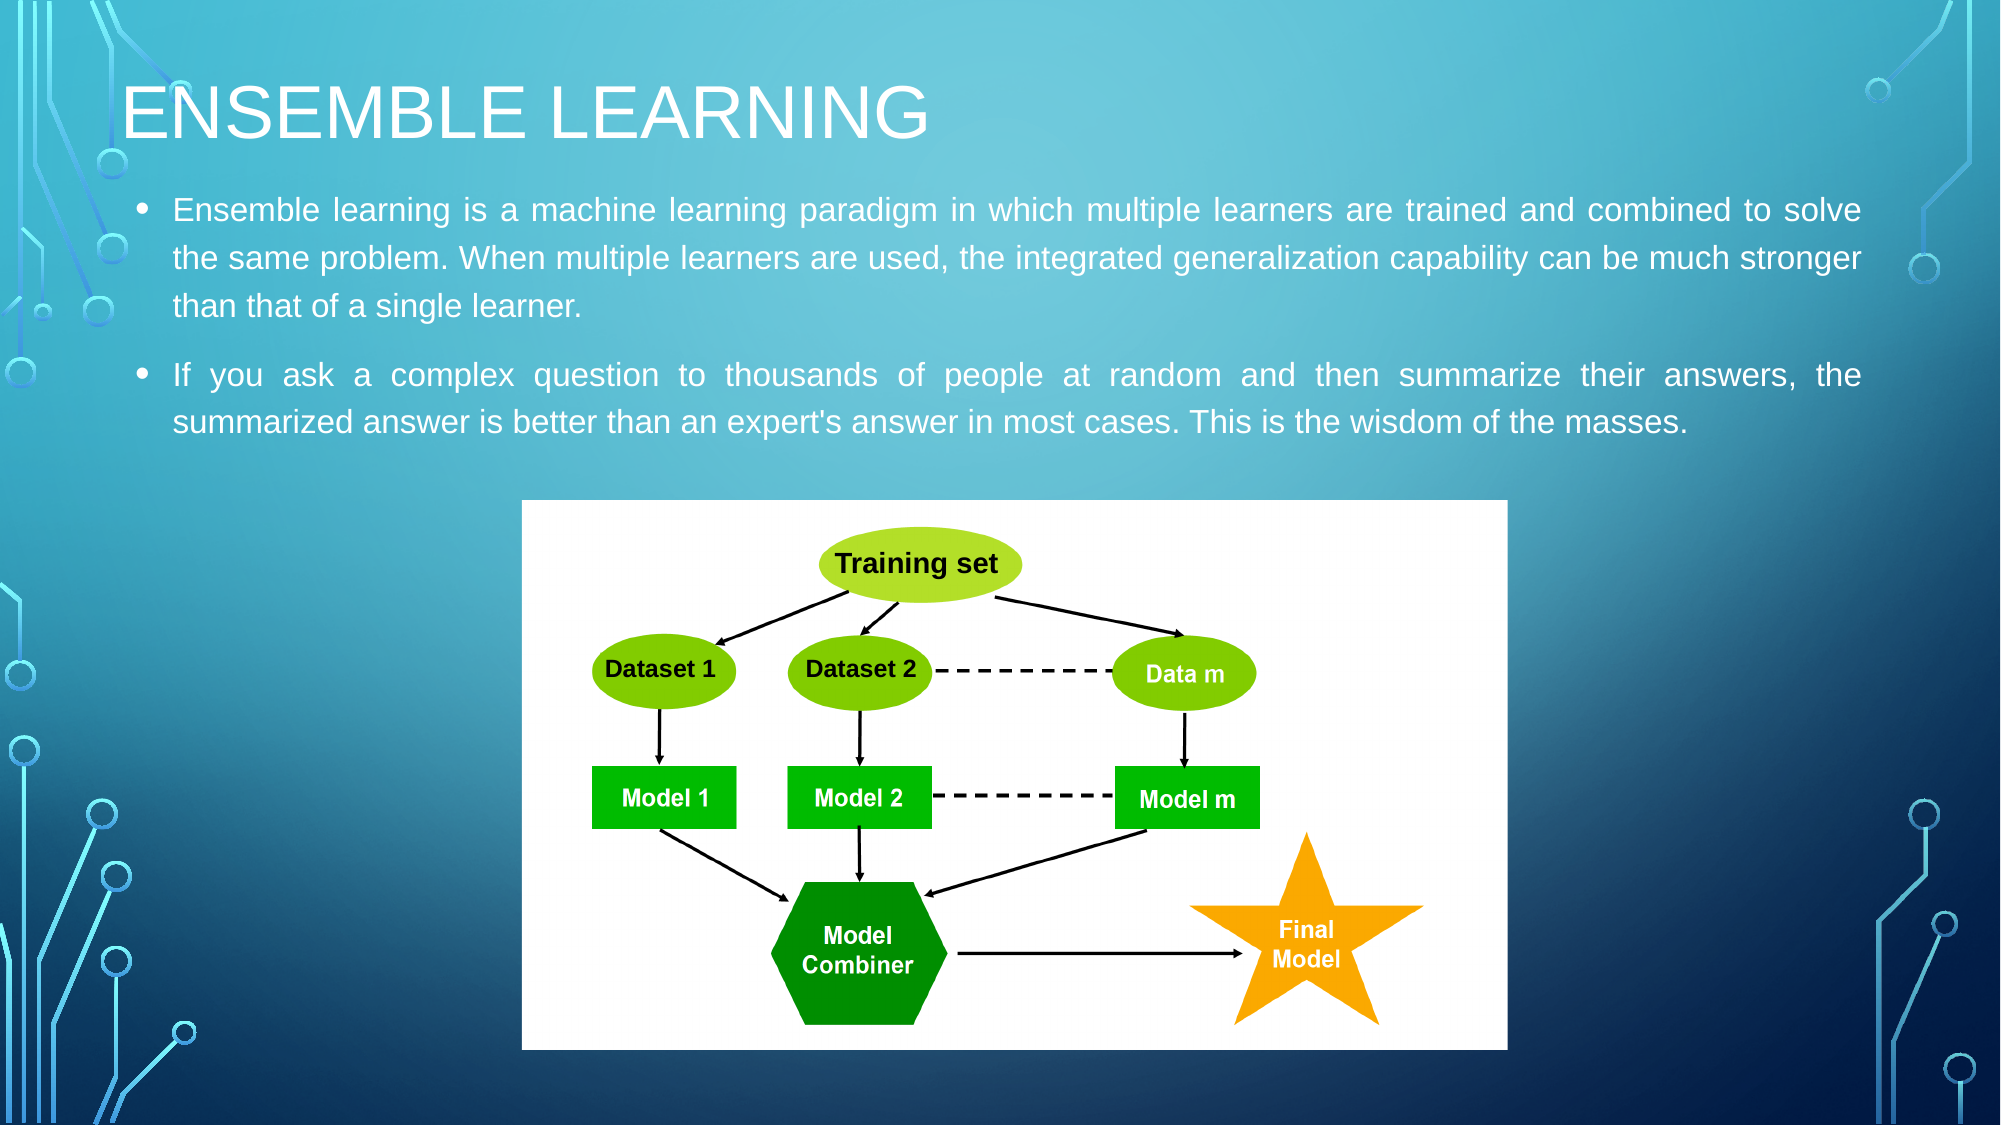

# Ensemble Learning
Ensemble learning is a machine learning paradigm in which multiple learners are trained and combined to solve the same problem. When multiple learners are used, the integrated generalization capability can be much stronger than that of a single learner.
If you ask a complex question to thousands of people at random and then summarize their answers, the summarized answer is better than an expert's answer in most cases. This is the wisdom of the masses.

Training set
Dataset m
Dataset 1
Dataset 2
Model m
Model 1
Model 2
Large model
Model synthesis